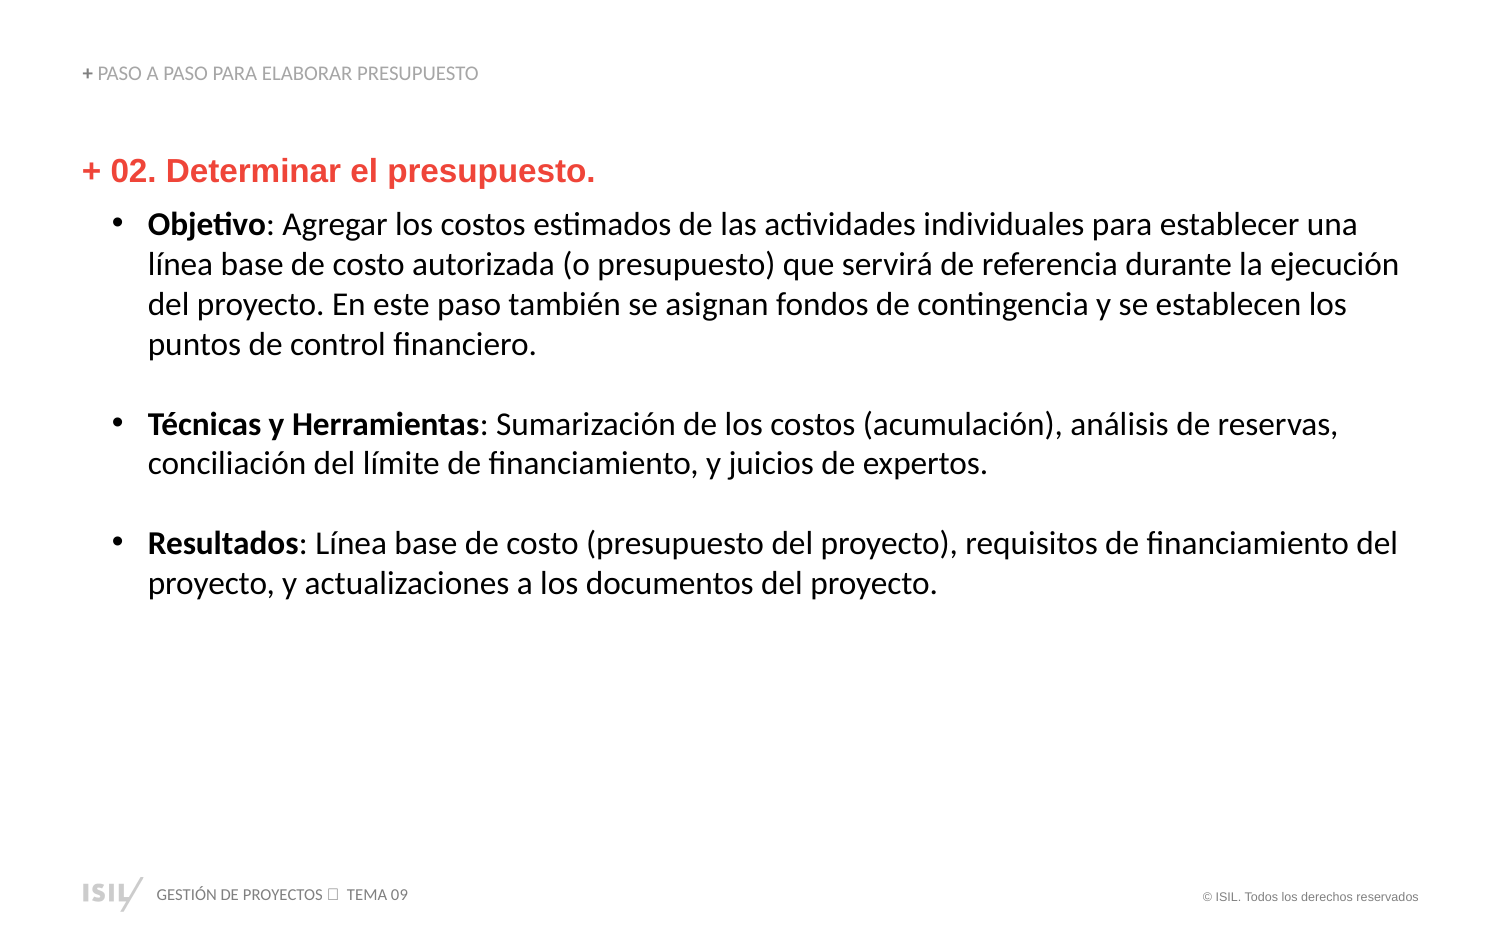

+ PASO A PASO PARA ELABORAR PRESUPUESTO
+ 02. Determinar el presupuesto.
Objetivo: Agregar los costos estimados de las actividades individuales para establecer una línea base de costo autorizada (o presupuesto) que servirá de referencia durante la ejecución del proyecto. En este paso también se asignan fondos de contingencia y se establecen los puntos de control financiero.

Técnicas y Herramientas: Sumarización de los costos (acumulación), análisis de reservas, conciliación del límite de financiamiento, y juicios de expertos.

Resultados: Línea base de costo (presupuesto del proyecto), requisitos de financiamiento del proyecto, y actualizaciones a los documentos del proyecto.